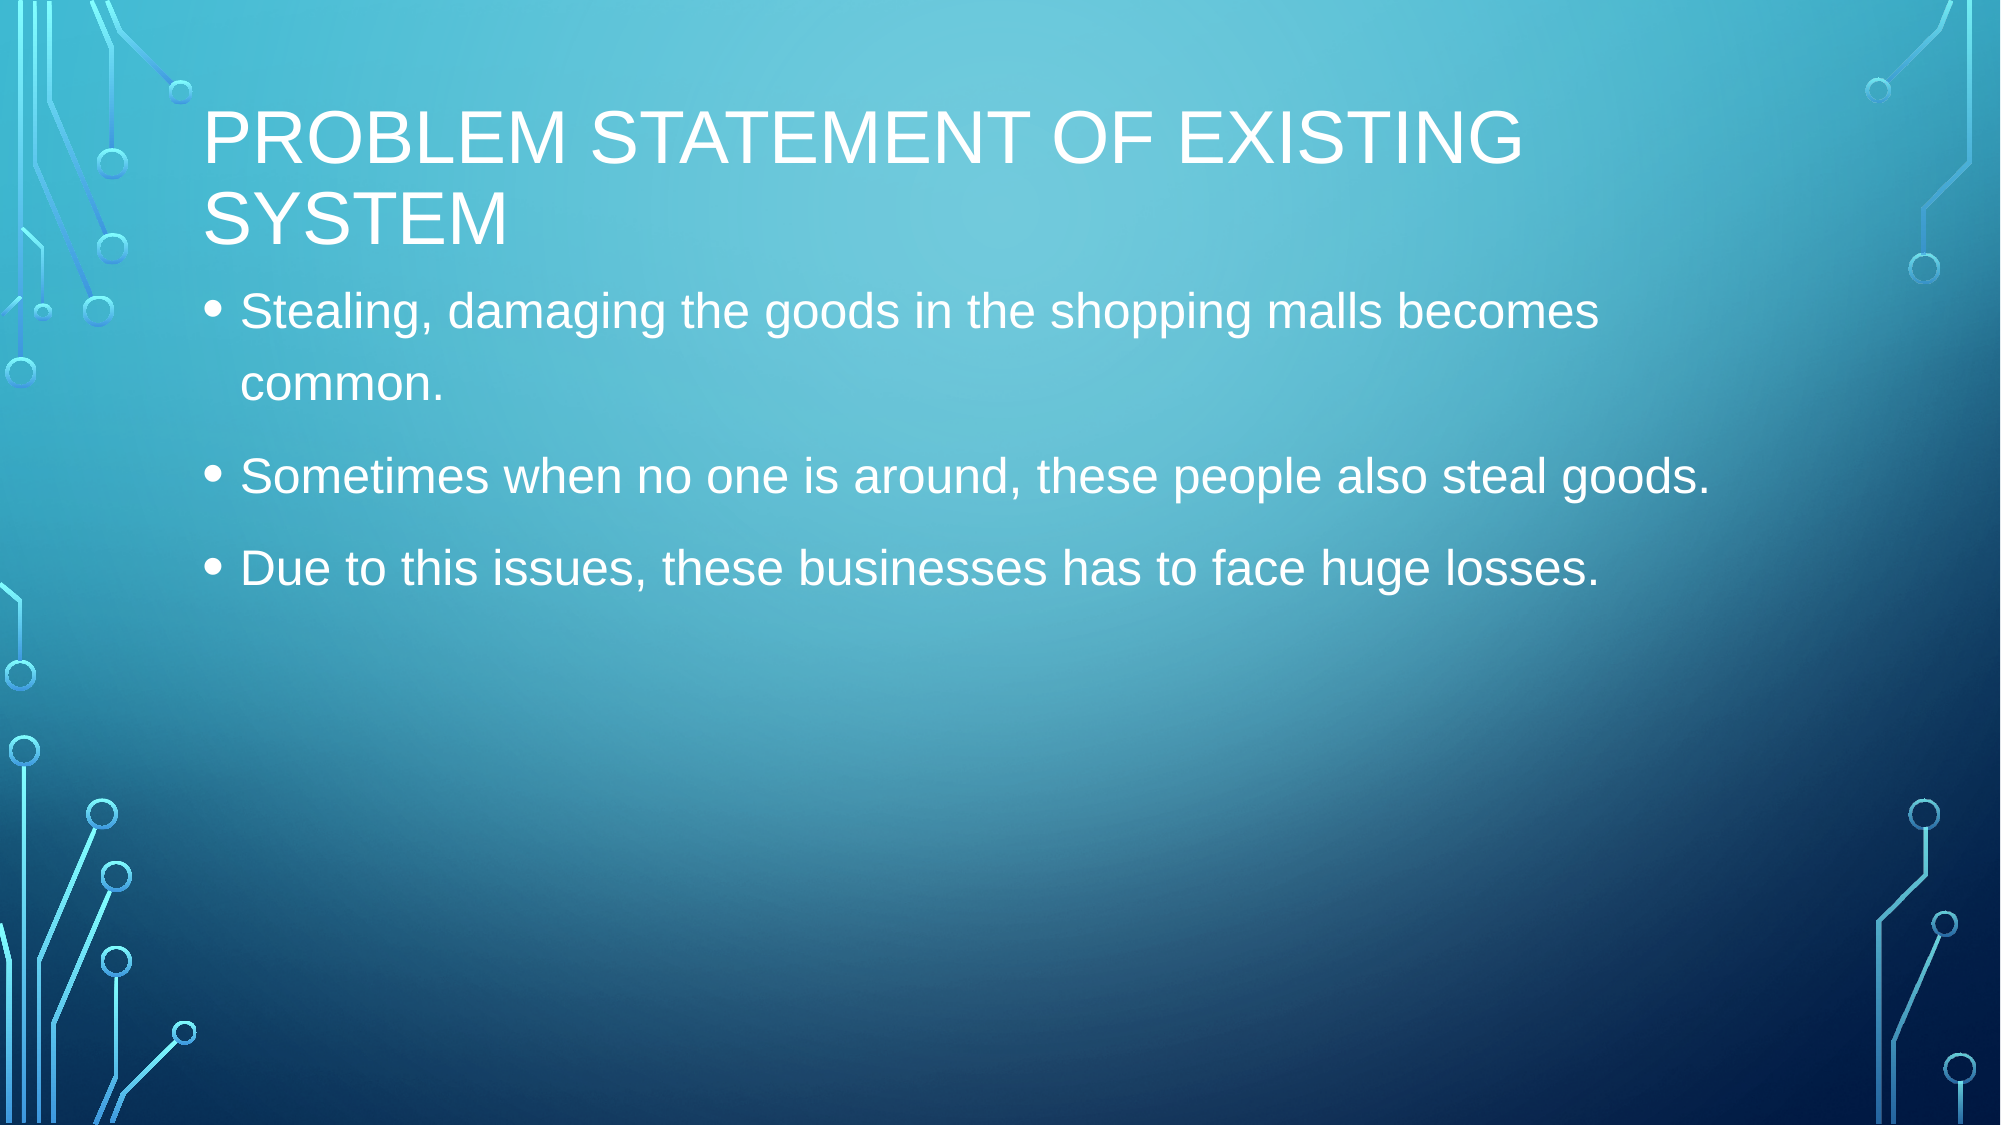

# Problem statement of existing system
Stealing, damaging the goods in the shopping malls becomes common.
Sometimes when no one is around, these people also steal goods.
Due to this issues, these businesses has to face huge losses.